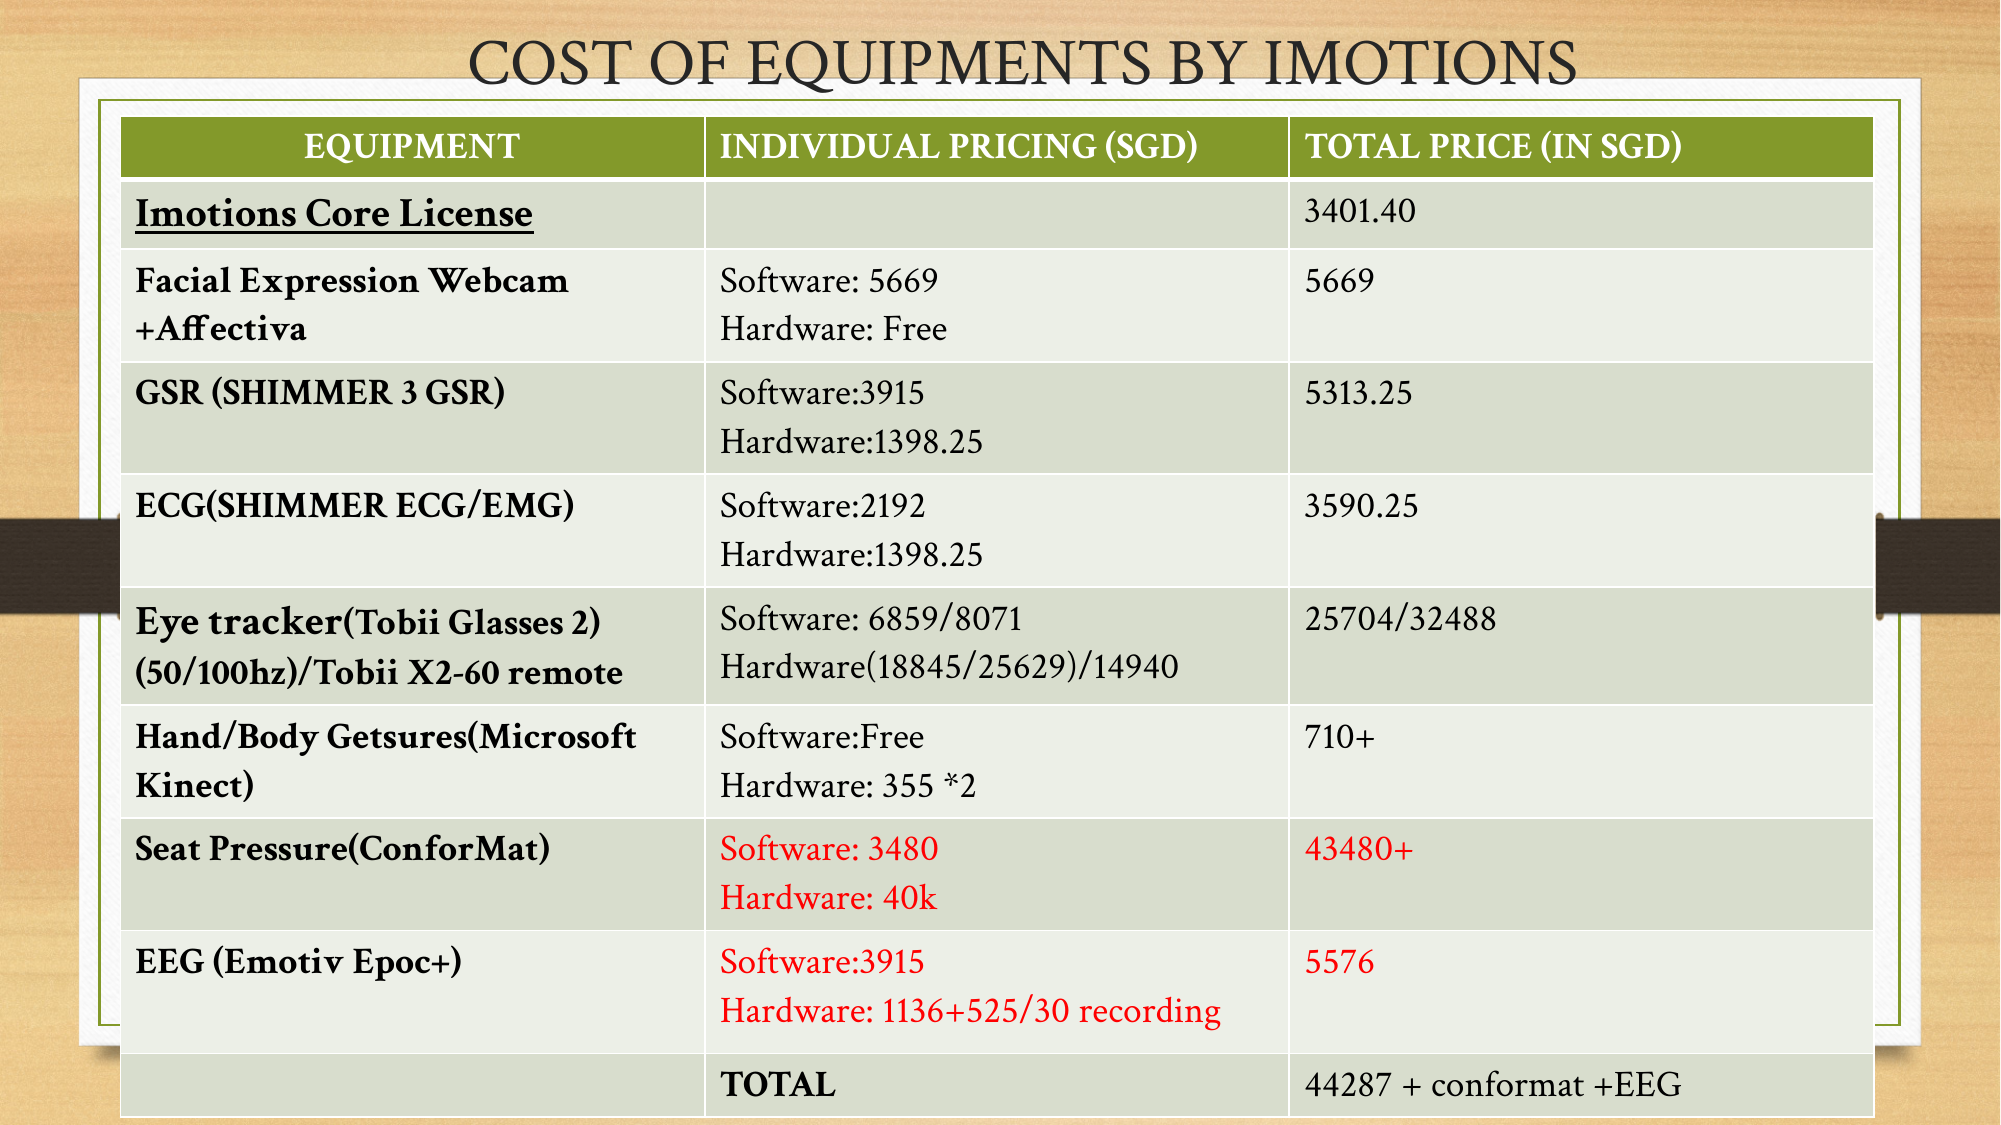

# COST OF EQUIPMENTS BY IMOTIONS
| EQUIPMENT | INDIVIDUAL PRICING (SGD) | TOTAL PRICE (IN SGD) |
| --- | --- | --- |
| Imotions Core License |  | 3401.40 |
| Facial Expression Webcam +Affectiva | Software: 5669 Hardware: Free | 5669 |
| GSR (SHIMMER 3 GSR) | Software:3915 Hardware:1398.25 | 5313.25 |
| ECG(SHIMMER ECG/EMG) | Software:2192 Hardware:1398.25 | 3590.25 |
| Eye tracker(Tobii Glasses 2)(50/100hz)/Tobii X2-60 remote | Software: 6859/8071 Hardware(18845/25629)/14940 | 25704/32488 |
| Hand/Body Getsures(Microsoft Kinect) | Software:Free Hardware: 355 \*2 | 710+ |
| Seat Pressure(ConforMat) | Software: 3480 Hardware: 40k | 43480+ |
| EEG (Emotiv Epoc+) | Software:3915 Hardware: 1136+525/30 recording | 5576 |
|  | TOTAL | 44287 + conformat +EEG |
22